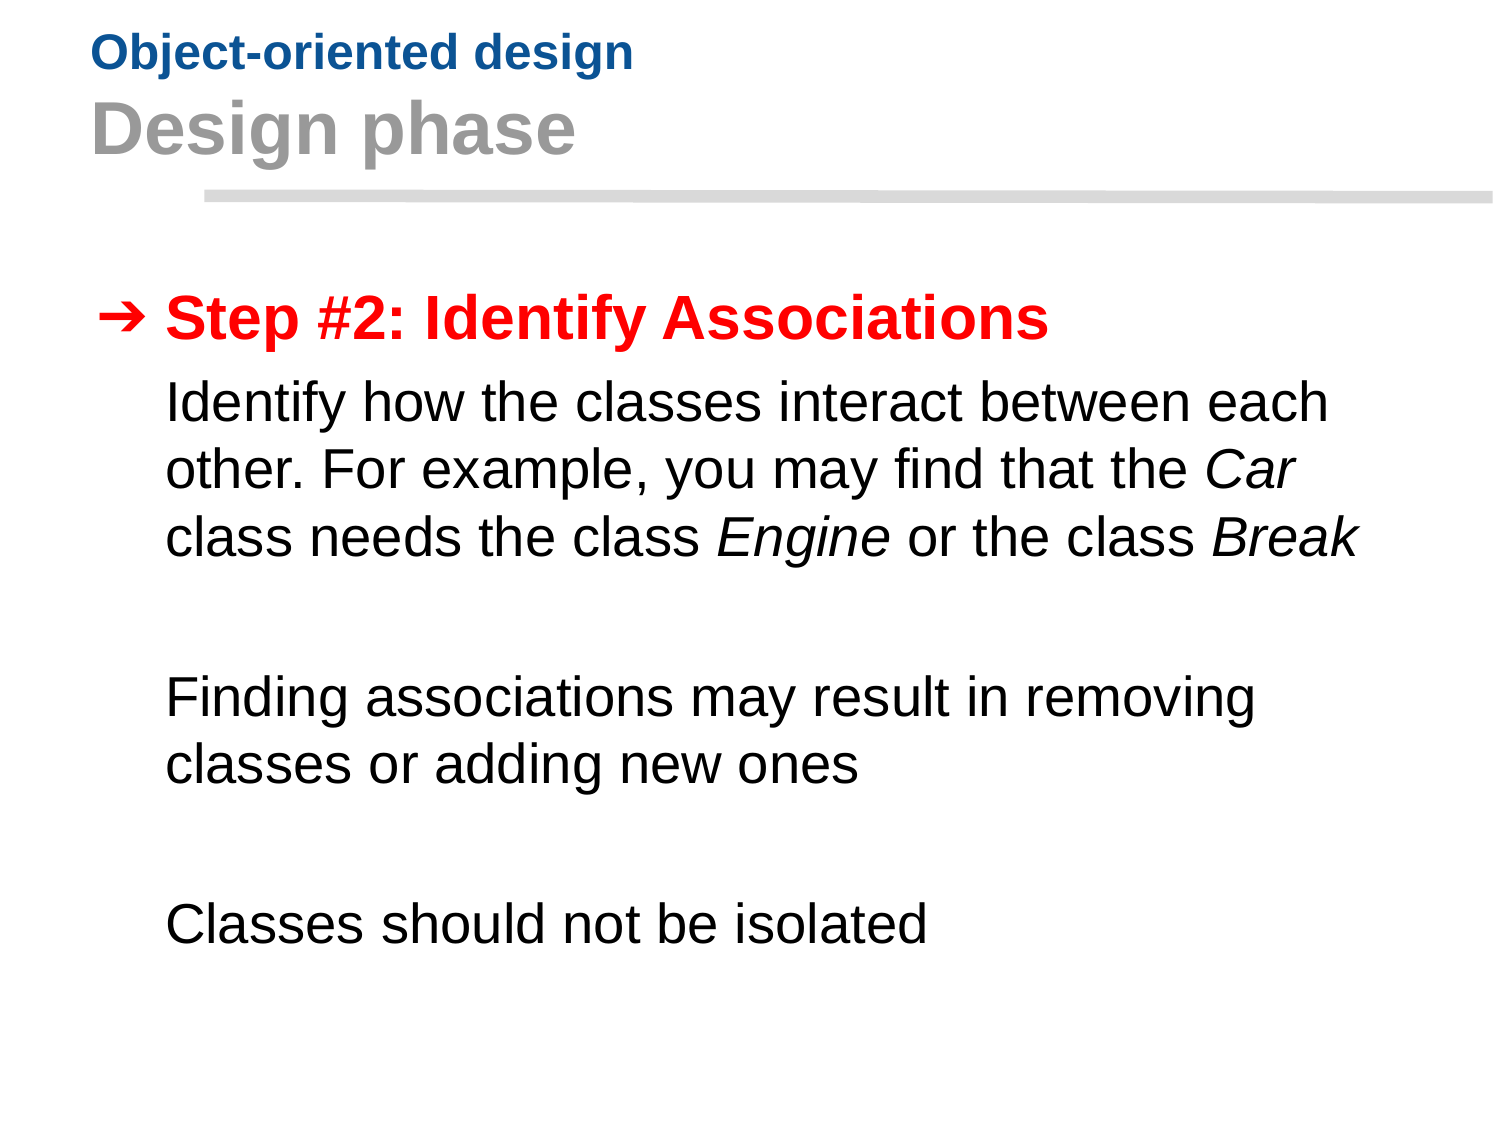

# Object-oriented design
Design phase
Step #2: Identify Associations
Identify how the classes interact between each other. For example, you may find that the Car class needs the class Engine or the class Break

Finding associations may result in removing classes or adding new ones

Classes should not be isolated